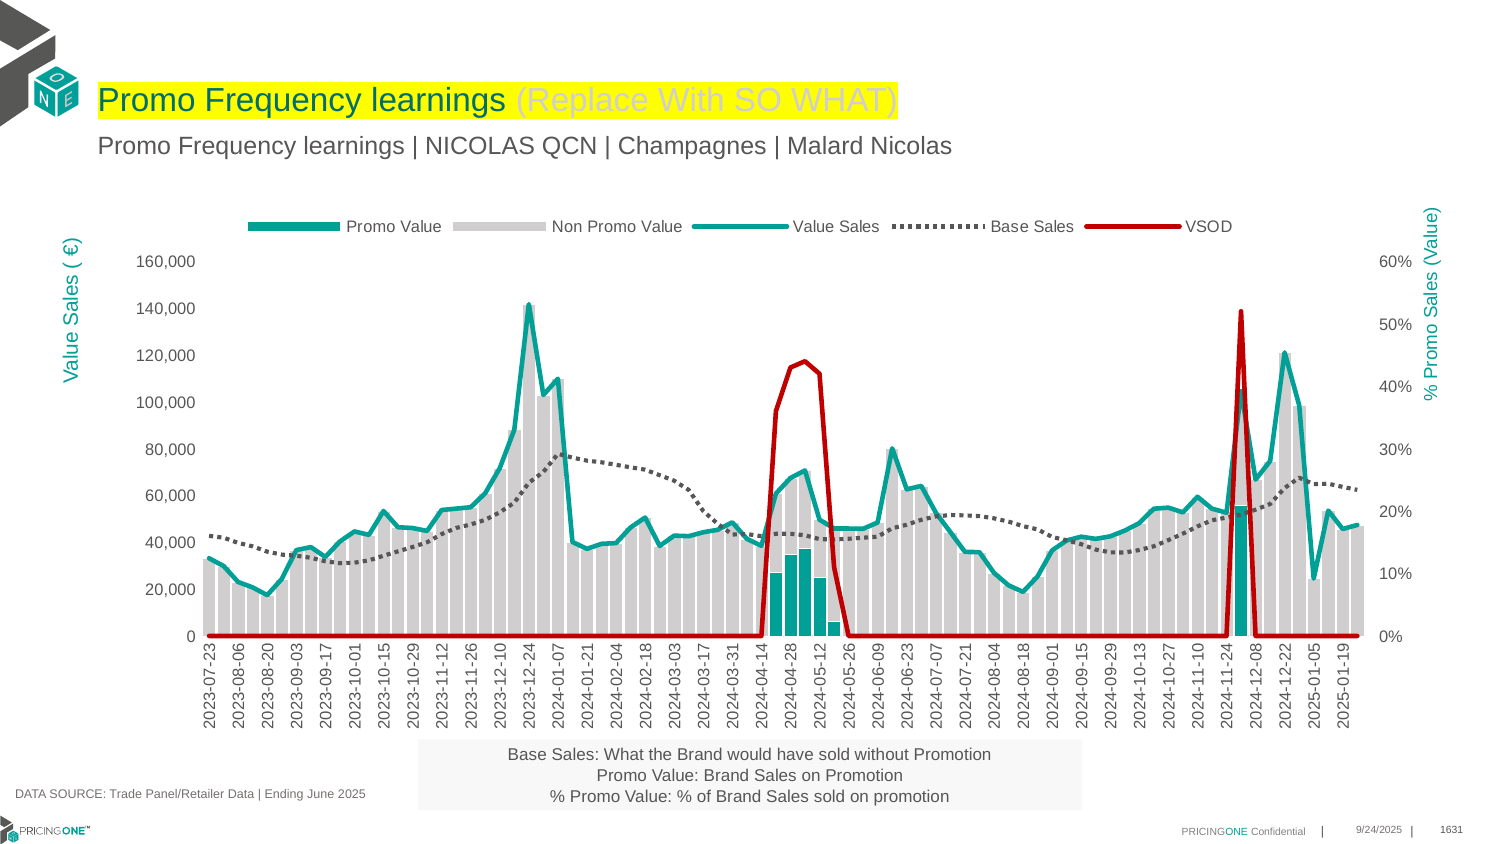

# Promo Frequency learnings (Replace With SO WHAT)
Promo Frequency learnings | NICOLAS QCN | Champagnes | Malard Nicolas

### Chart

| Category | Promo Value | Non Promo Value | Value Sales | Base Sales | VSOD |
|---|---|---|---|---|---|
| 45130 | 0.0 | 33187.0 | 33187.0 | 42733.0 | 0.0 |
| 45137 | 0.0 | 29837.0 | 29837.0 | 41965.0 | 0.0 |
| 45144 | 0.0 | 23045.0 | 23045.0 | 39734.0 | 0.0 |
| 45151 | 0.0 | 20708.0 | 20708.0 | 38248.0 | 0.0 |
| 45158 | 0.0 | 17420.0 | 17420.0 | 36000.0 | 0.0 |
| 45165 | 0.0 | 24297.0 | 24297.0 | 34729.0 | 0.0 |
| 45172 | 0.0 | 36663.0 | 36663.0 | 34238.0 | 0.0 |
| 45179 | 0.0 | 37934.0 | 37934.0 | 33374.0 | 0.0 |
| 45186 | 0.0 | 33741.0 | 33741.0 | 31889.0 | 0.0 |
| 45193 | 0.0 | 40319.0 | 40319.0 | 31052.0 | 0.0 |
| 45200 | 0.0 | 44617.0 | 44617.0 | 31279.0 | 0.0 |
| 45207 | 0.0 | 43161.0 | 43161.0 | 32269.0 | 0.0 |
| 45214 | 0.0 | 53366.0 | 53366.0 | 34264.0 | 0.0 |
| 45221 | 0.0 | 46415.0 | 46415.0 | 36117.0 | 0.0 |
| 45228 | 0.0 | 46097.0 | 46097.0 | 37975.0 | 0.0 |
| 45235 | 0.0 | 44829.0 | 44829.0 | 40012.0 | 0.0 |
| 45242 | 0.0 | 53776.0 | 53776.0 | 43503.0 | 0.0 |
| 45249 | 0.0 | 54363.0 | 54363.0 | 46122.0 | 0.0 |
| 45256 | 0.0 | 54972.0 | 54972.0 | 47599.0 | 0.0 |
| 45263 | 0.0 | 60963.0 | 60963.0 | 49564.0 | 0.0 |
| 45270 | 0.0 | 71681.0 | 71681.0 | 52795.0 | 0.0 |
| 45277 | 0.0 | 88106.0 | 88106.0 | 56937.0 | 0.0 |
| 45284 | 0.0 | 141739.0 | 141739.0 | 65438.0 | 0.0 |
| 45291 | 0.0 | 102947.0 | 102947.0 | 70088.0 | 0.0 |
| 45298 | 0.0 | 109863.0 | 109863.0 | 77783.0 | 0.0 |
| 45305 | 0.0 | 40115.0 | 40115.0 | 76185.0 | 0.0 |
| 45312 | 0.0 | 37186.0 | 37186.0 | 74893.0 | 0.0 |
| 45319 | 0.0 | 39338.0 | 39338.0 | 74197.0 | 0.0 |
| 45326 | 0.0 | 39649.0 | 39649.0 | 73093.0 | 0.0 |
| 45333 | 0.0 | 46307.0 | 46307.0 | 72049.0 | 0.0 |
| 45340 | 0.0 | 50559.0 | 50559.0 | 71026.0 | 0.0 |
| 45347 | 0.0 | 38427.0 | 38427.0 | 68655.0 | 0.0 |
| 45354 | 0.0 | 42836.0 | 42836.0 | 66326.0 | 0.0 |
| 45361 | 0.0 | 42606.0 | 42606.0 | 62338.0 | 0.0 |
| 45368 | 0.0 | 44266.0 | 44266.0 | 53357.0 | 0.0 |
| 45375 | 0.0 | 45344.0 | 45344.0 | 47826.0 | 0.0 |
| 45382 | 0.0 | 48522.0 | 48522.0 | 43311.0 | 0.0 |
| 45389 | 0.0 | 41469.0 | 41469.0 | 43500.0 | 0.0 |
| 45396 | 0.0 | 38463.0 | 38463.0 | 42631.0 | 0.0 |
| 45403 | 27324.0 | 33495.0 | 60819.0 | 43622.0 | 0.36 |
| 45410 | 34859.0 | 32625.0 | 67484.0 | 43618.0 | 0.43 |
| 45417 | 37415.0 | 33291.0 | 70706.0 | 42980.0 | 0.44 |
| 45424 | 25227.0 | 24416.0 | 49643.0 | 41351.0 | 0.42 |
| 45431 | 6394.0 | 39463.0 | 45857.0 | 41205.0 | 0.11 |
| 45438 | 0.0 | 45852.0 | 45852.0 | 41509.0 | 0.0 |
| 45445 | 0.0 | 45769.0 | 45769.0 | 41965.0 | 0.0 |
| 45452 | 0.0 | 48447.0 | 48447.0 | 42389.0 | 0.0 |
| 45459 | 0.0 | 80146.0 | 80146.0 | 46002.0 | 0.0 |
| 45466 | 0.0 | 62603.0 | 62603.0 | 47467.0 | 0.0 |
| 45473 | 0.0 | 64088.0 | 64088.0 | 49597.0 | 0.0 |
| 45480 | 0.0 | 52635.0 | 52635.0 | 51030.0 | 0.0 |
| 45487 | 0.0 | 44373.0 | 44373.0 | 51638.0 | 0.0 |
| 45494 | 0.0 | 35912.0 | 35912.0 | 51460.0 | 0.0 |
| 45501 | 0.0 | 35775.0 | 35775.0 | 51194.0 | 0.0 |
| 45508 | 0.0 | 26953.0 | 26953.0 | 50239.0 | 0.0 |
| 45515 | 0.0 | 21632.0 | 21632.0 | 48811.0 | 0.0 |
| 45522 | 0.0 | 18827.0 | 18827.0 | 46897.0 | 0.0 |
| 45529 | 0.0 | 25412.0 | 25412.0 | 45505.0 | 0.0 |
| 45536 | 0.0 | 36525.0 | 36525.0 | 42289.0 | 0.0 |
| 45543 | 0.0 | 40757.0 | 40757.0 | 40827.0 | 0.0 |
| 45550 | 0.0 | 42382.0 | 42382.0 | 39178.0 | 0.0 |
| 45557 | 0.0 | 41440.0 | 41440.0 | 36886.0 | 0.0 |
| 45564 | 0.0 | 42539.0 | 42539.0 | 35699.0 | 0.0 |
| 45571 | 0.0 | 44974.0 | 44974.0 | 35612.0 | 0.0 |
| 45578 | 0.0 | 48190.0 | 48190.0 | 36696.0 | 0.0 |
| 45585 | 0.0 | 54334.0 | 54334.0 | 38293.0 | 0.0 |
| 45592 | 0.0 | 54786.0 | 54786.0 | 40913.0 | 0.0 |
| 45599 | 0.0 | 52783.0 | 52783.0 | 43702.0 | 0.0 |
| 45606 | 0.0 | 59442.0 | 59442.0 | 46780.0 | 0.0 |
| 45613 | 0.0 | 54361.0 | 54361.0 | 49391.0 | 0.0 |
| 45620 | 0.0 | 52635.0 | 52635.0 | 50564.0 | 0.0 |
| 45627 | 55859.0 | 48815.0 | 104674.0 | 51844.0 | 0.52 |
| 45634 | 0.0 | 66785.0 | 66785.0 | 53903.0 | 0.0 |
| 45641 | 0.0 | 74731.0 | 74731.0 | 56351.0 | 0.0 |
| 45648 | 0.0 | 121104.0 | 121104.0 | 63219.0 | 0.0 |
| 45655 | 0.0 | 98500.0 | 98500.0 | 67614.0 | 0.0 |
| 45662 | 0.0 | 24488.0 | 24488.0 | 64845.0 | 0.0 |
| 45669 | 0.0 | 53529.0 | 53529.0 | 65023.0 | 0.0 |
| 45676 | 0.0 | 45670.0 | 45670.0 | 63662.0 | 0.0 |
| 45683 | 0.0 | 47401.0 | 47401.0 | 62381.0 | 0.0 |
% Promo Sales (Value)
Value Sales ( €)
Base Sales: What the Brand would have sold without Promotion
Promo Value: Brand Sales on Promotion
% Promo Value: % of Brand Sales sold on promotion
DATA SOURCE: Trade Panel/Retailer Data | Ending June 2025

9/24/2025
1631